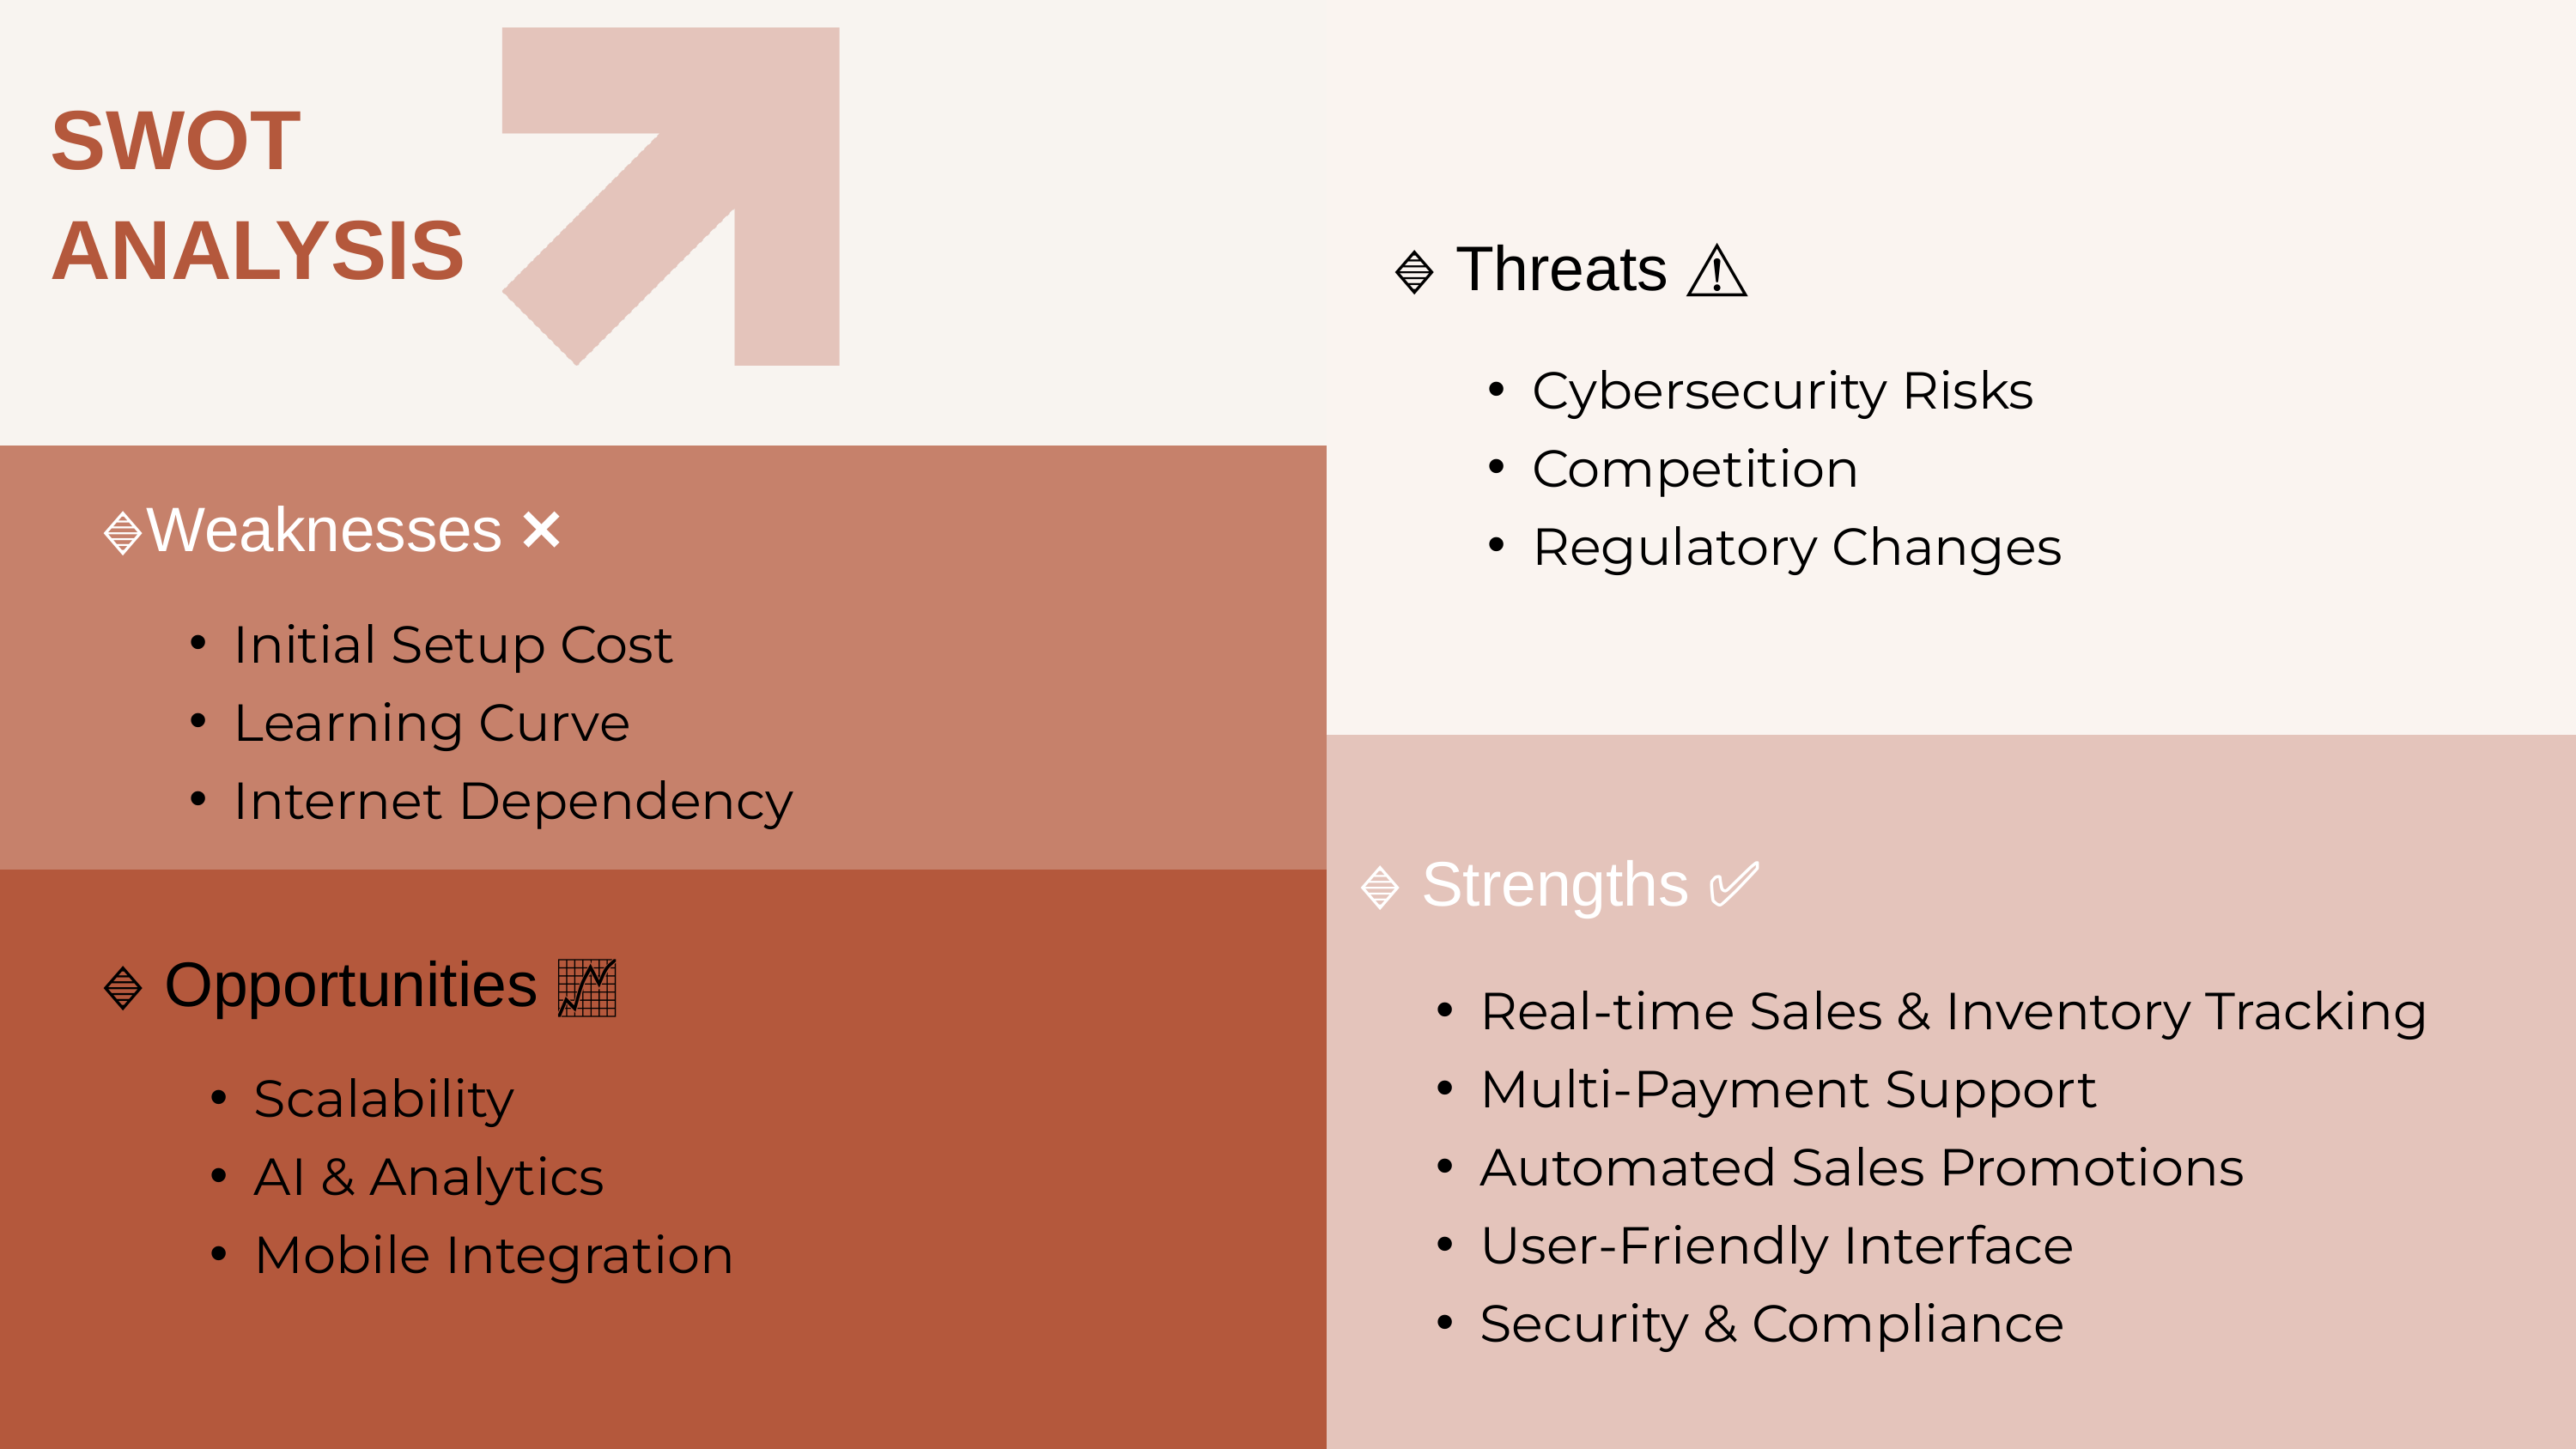

SWOT ANALYSIS
🔹 Threats ⚠
Cybersecurity Risks
Competition
Regulatory Changes

🔹Weaknesses ❌
Initial Setup Cost
Learning Curve
Internet Dependency

🔹 Strengths ✅

🔹 Opportunities 📈
Real-time Sales & Inventory Tracking
Multi-Payment Support
Automated Sales Promotions
User-Friendly Interface
Security & Compliance
Scalability
AI & Analytics
Mobile Integration